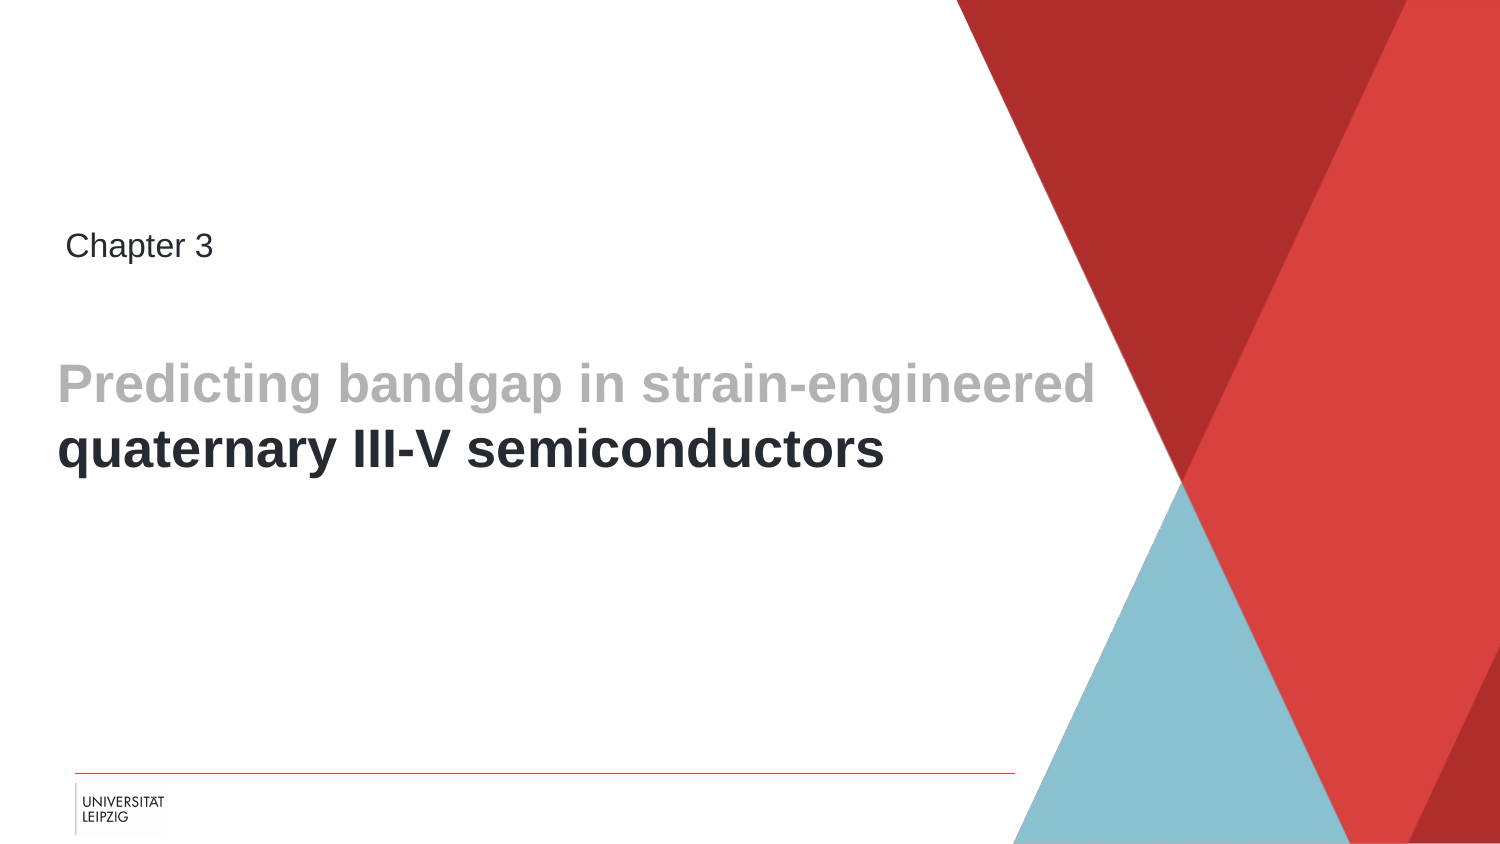

Chapter 3
# Predicting bandgap in strain-engineered quaternary III-V semiconductors